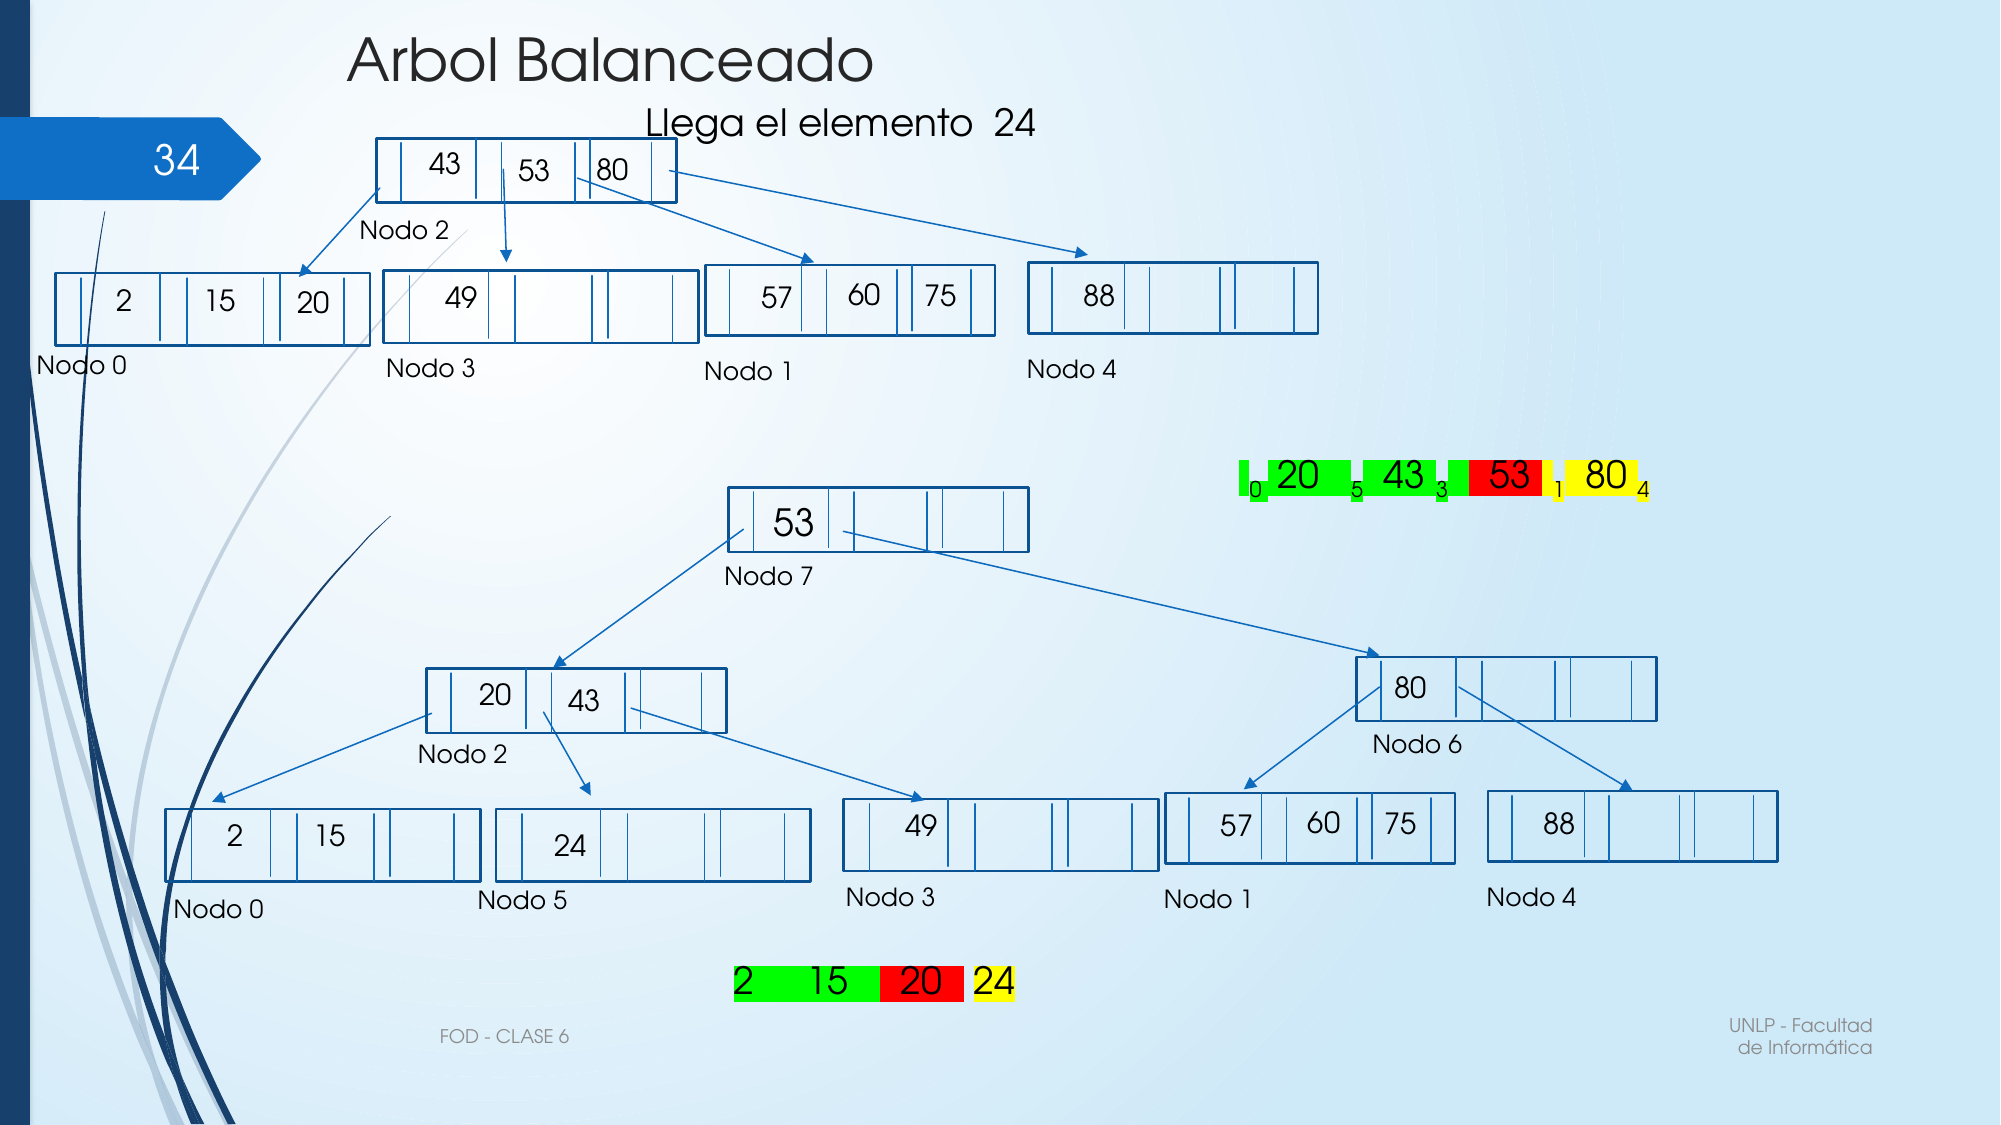

# Arbol Balanceado
Llega el elemento  24
34

43
80
53
Nodo 2

60
75
88

49
57

2
15
20
Nodo 0
Nodo 3
Nodo 4
Nodo 1
 0  20   5  43 3    53  1  80 4

53
Nodo 7

80

20
43
Nodo 6
Nodo 2

60
75
88

49
57

2
15
24
Nodo 3
Nodo 4
Nodo 1
Nodo 5
Nodo 0
 2     15     20   24
UNLP - Facultad de Informática
FOD - CLASE 6